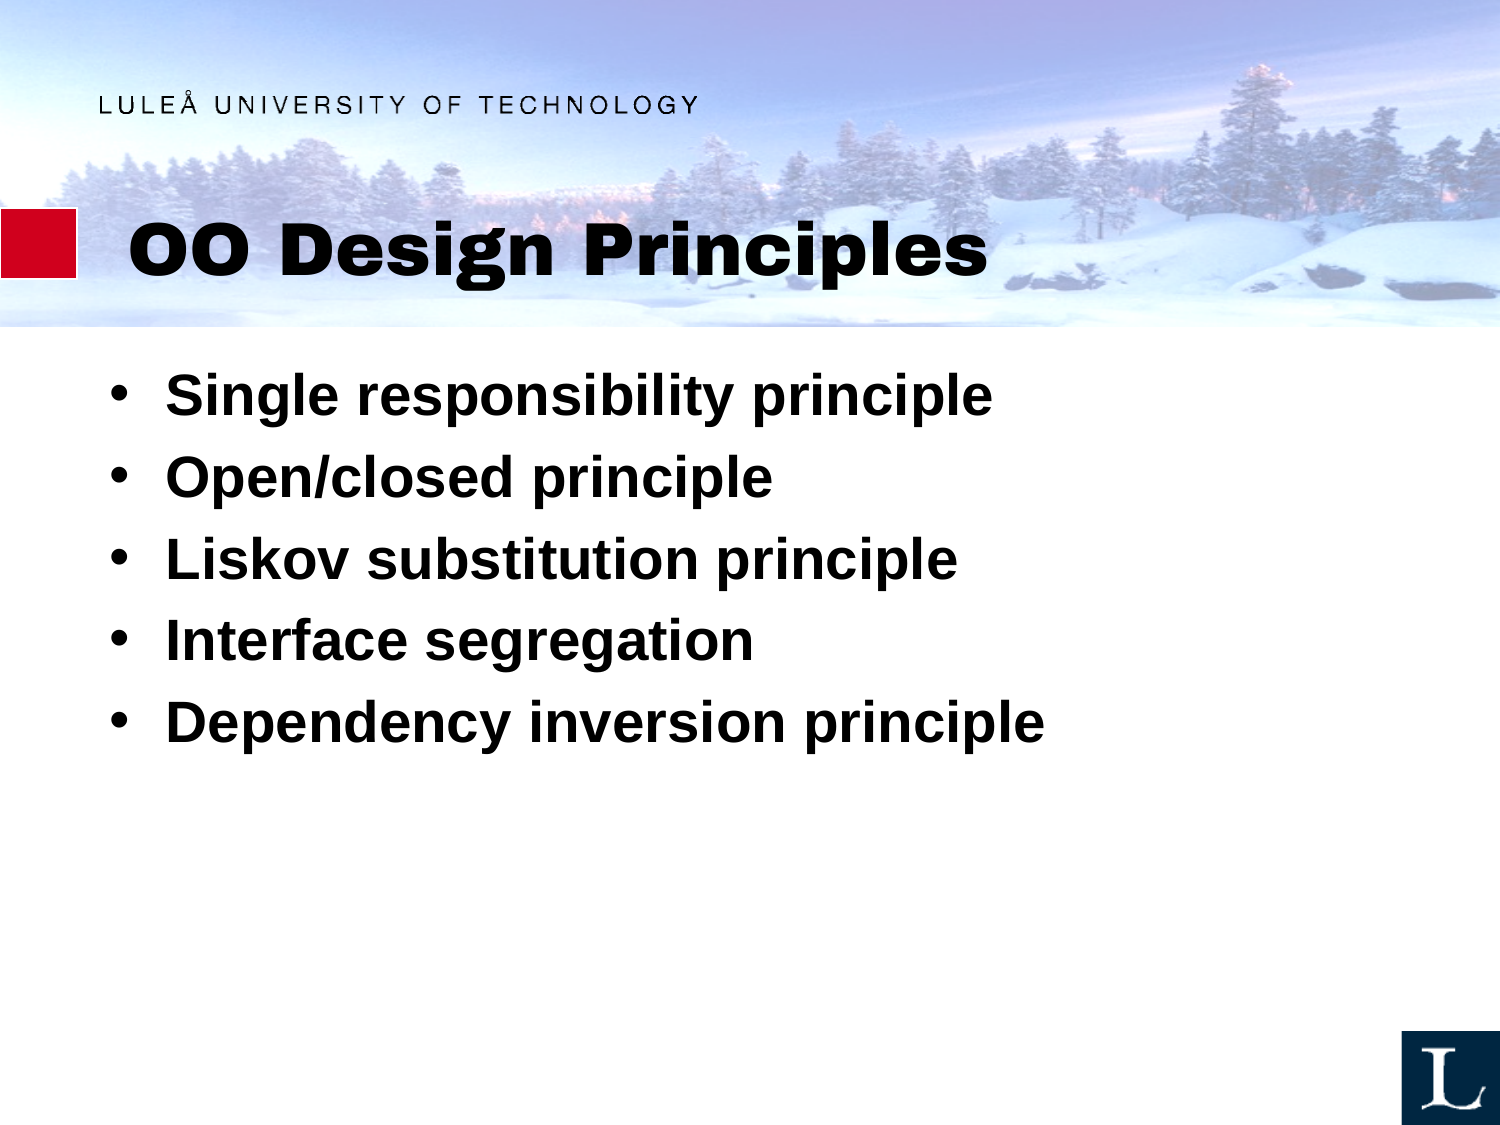

# OO Design Principles
Single responsibility principle
Open/closed principle
Liskov substitution principle
Interface segregation
Dependency inversion principle